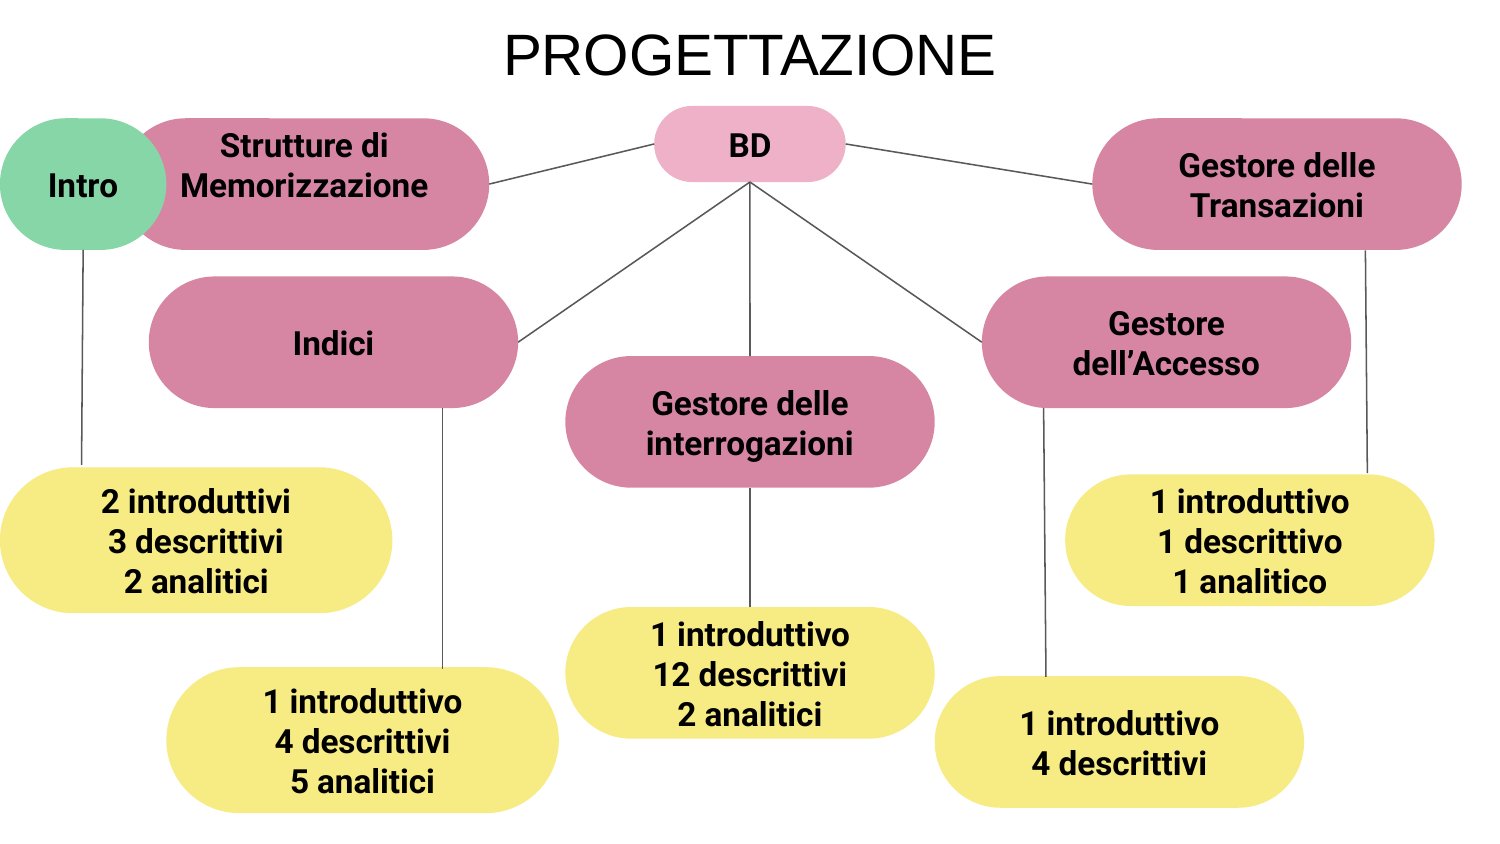

# PROGETTAZIONE
BD
Intro
Strutture di Memorizzazione

Gestore delle Transazioni
Indici
Gestore dell’Accesso
Gestore delle interrogazioni
2 introduttivi
3 descrittivi
2 analitici
1 introduttivo
1 descrittivo
1 analitico
1 introduttivo
12 descrittivi
2 analitici
1 introduttivo
4 descrittivi
5 analitici
1 introduttivo
4 descrittivi